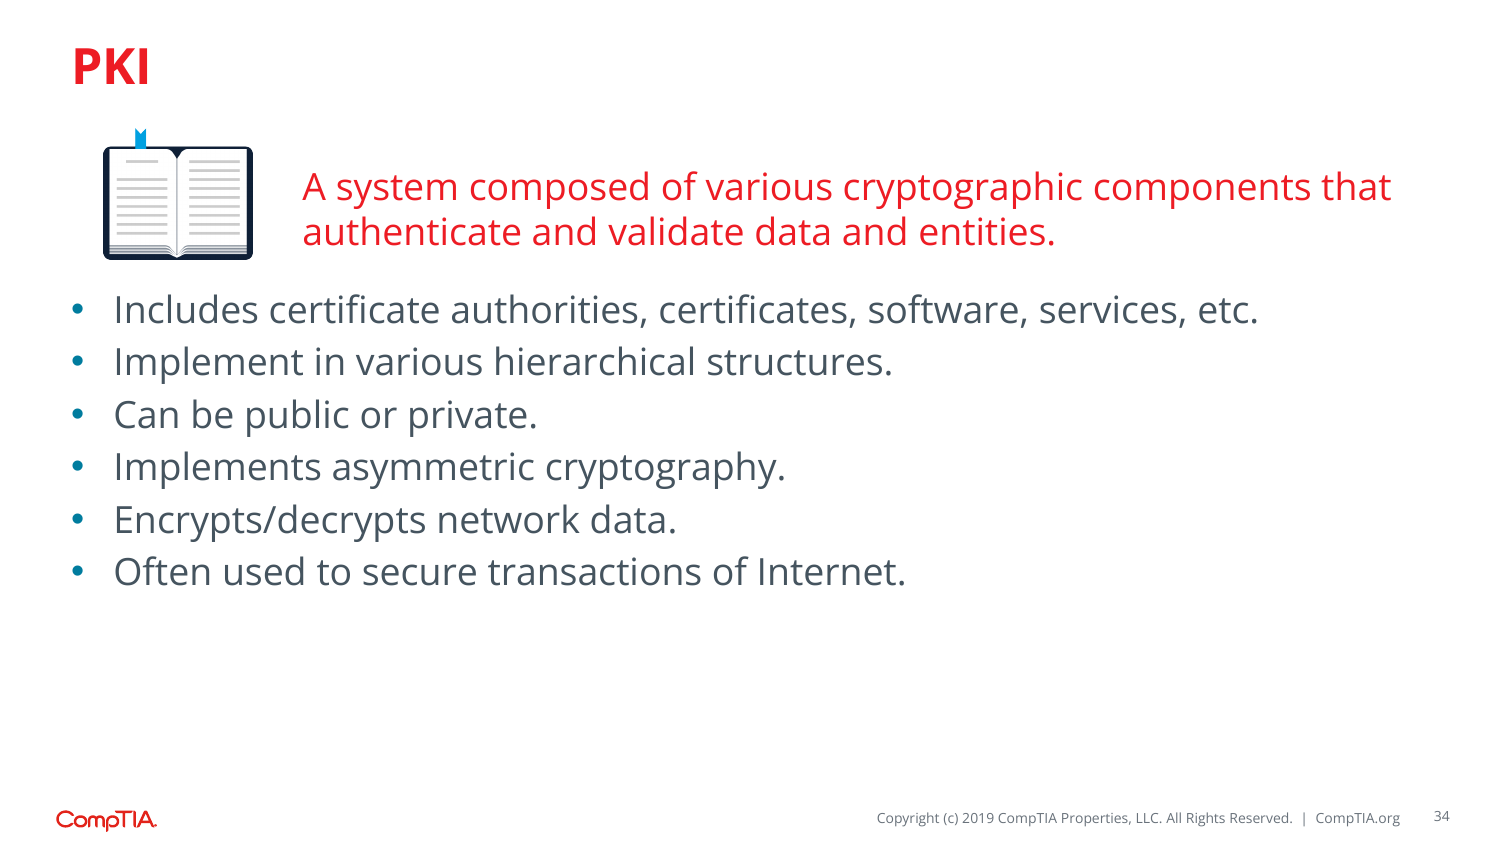

# PKI
A system composed of various cryptographic components that authenticate and validate data and entities.
Includes certificate authorities, certificates, software, services, etc.
Implement in various hierarchical structures.
Can be public or private.
Implements asymmetric cryptography.
Encrypts/decrypts network data.
Often used to secure transactions of Internet.

34